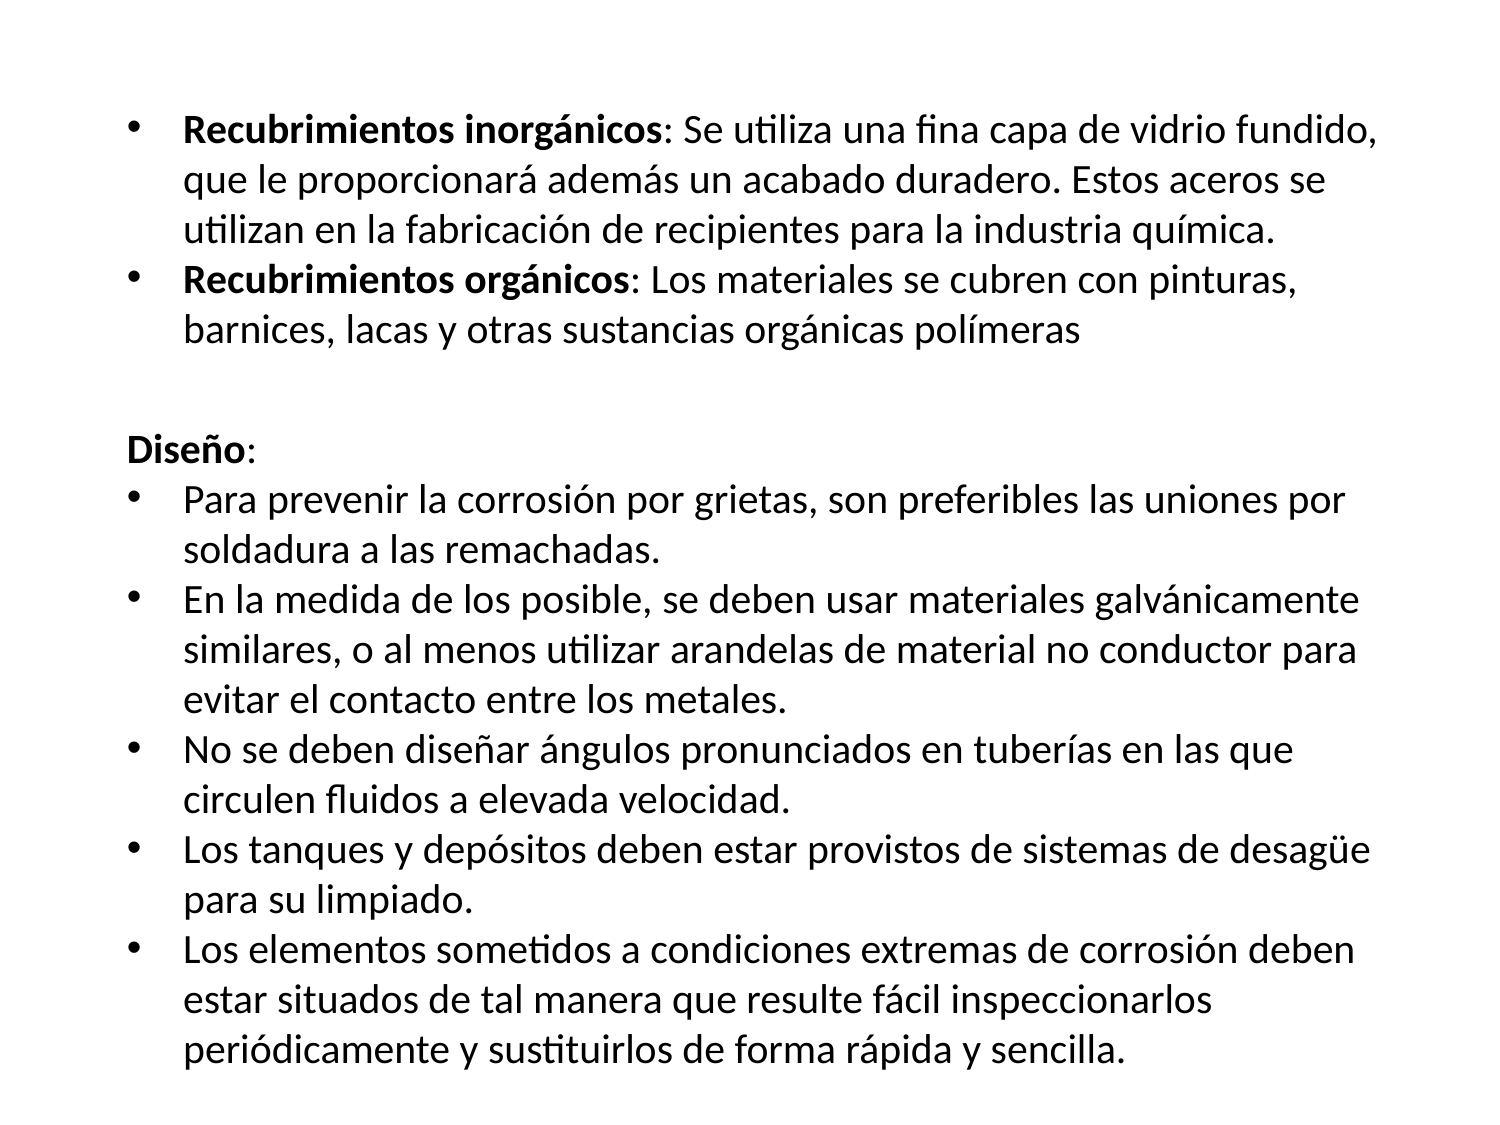

Recubrimientos inorgánicos: Se utiliza una fina capa de vidrio fundido, que le proporcionará además un acabado duradero. Estos aceros se utilizan en la fabricación de recipientes para la industria química.
Recubrimientos orgánicos: Los materiales se cubren con pinturas, barnices, lacas y otras sustancias orgánicas polímeras
Diseño:
Para prevenir la corrosión por grietas, son preferibles las uniones por soldadura a las remachadas.
En la medida de los posible, se deben usar materiales galvánicamente similares, o al menos utilizar arandelas de material no conductor para evitar el contacto entre los metales.
No se deben diseñar ángulos pronunciados en tuberías en las que circulen fluidos a elevada velocidad.
Los tanques y depósitos deben estar provistos de sistemas de desagüe para su limpiado.
Los elementos sometidos a condiciones extremas de corrosión deben estar situados de tal manera que resulte fácil inspeccionarlos periódicamente y sustituirlos de forma rápida y sencilla.